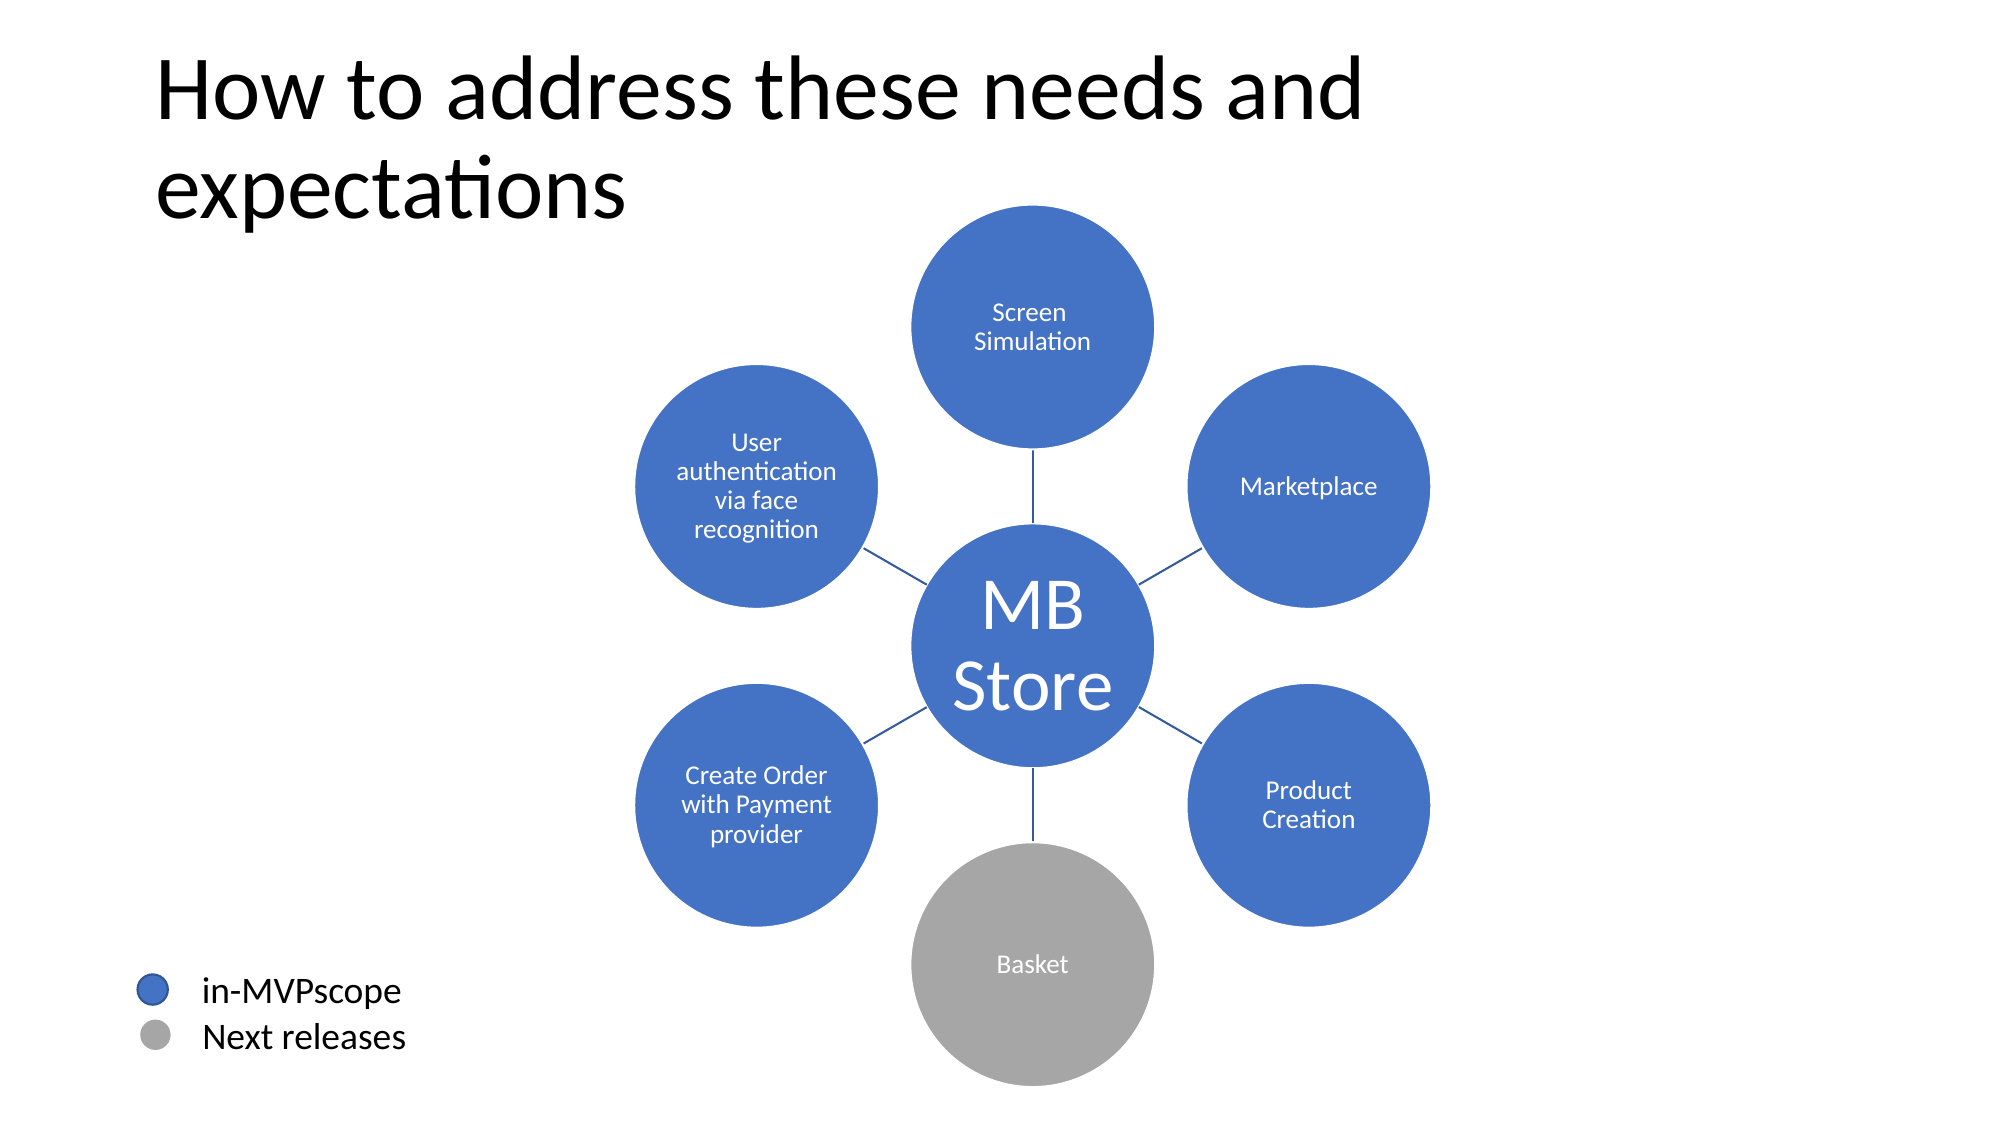

# How to address these needs and expectations
MB Store

Screen  Simulation

Marketplace

Product Creation

Basket

Create Order with Payment provider

User authentication via face recognition
in-MVPscope

Next releases